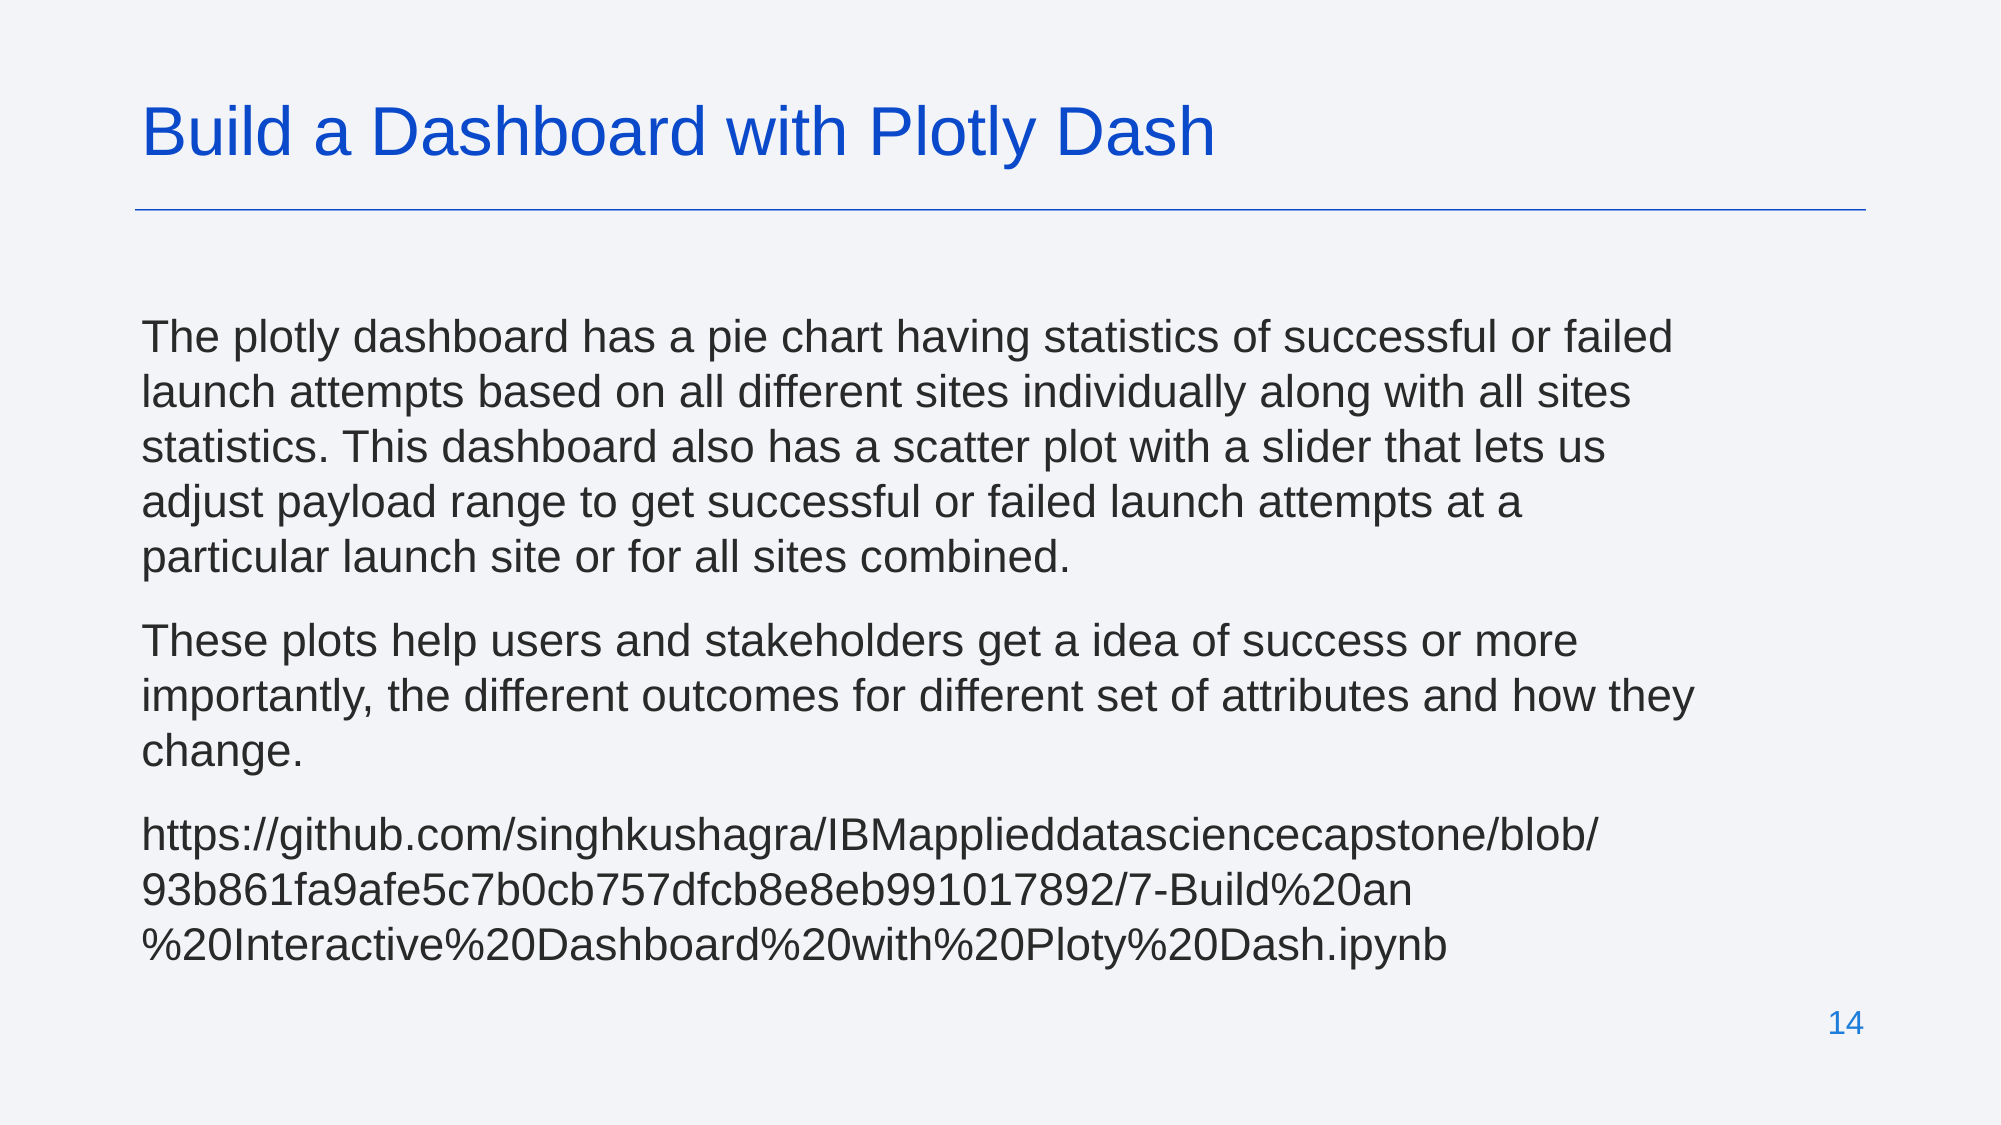

Build a Dashboard with Plotly Dash
The plotly dashboard has a pie chart having statistics of successful or failed launch attempts based on all different sites individually along with all sites statistics. This dashboard also has a scatter plot with a slider that lets us adjust payload range to get successful or failed launch attempts at a particular launch site or for all sites combined.
These plots help users and stakeholders get a idea of success or more importantly, the different outcomes for different set of attributes and how they change.
https://github.com/singhkushagra/IBMapplieddatasciencecapstone/blob/93b861fa9afe5c7b0cb757dfcb8e8eb991017892/7-Build%20an%20Interactive%20Dashboard%20with%20Ploty%20Dash.ipynb

14